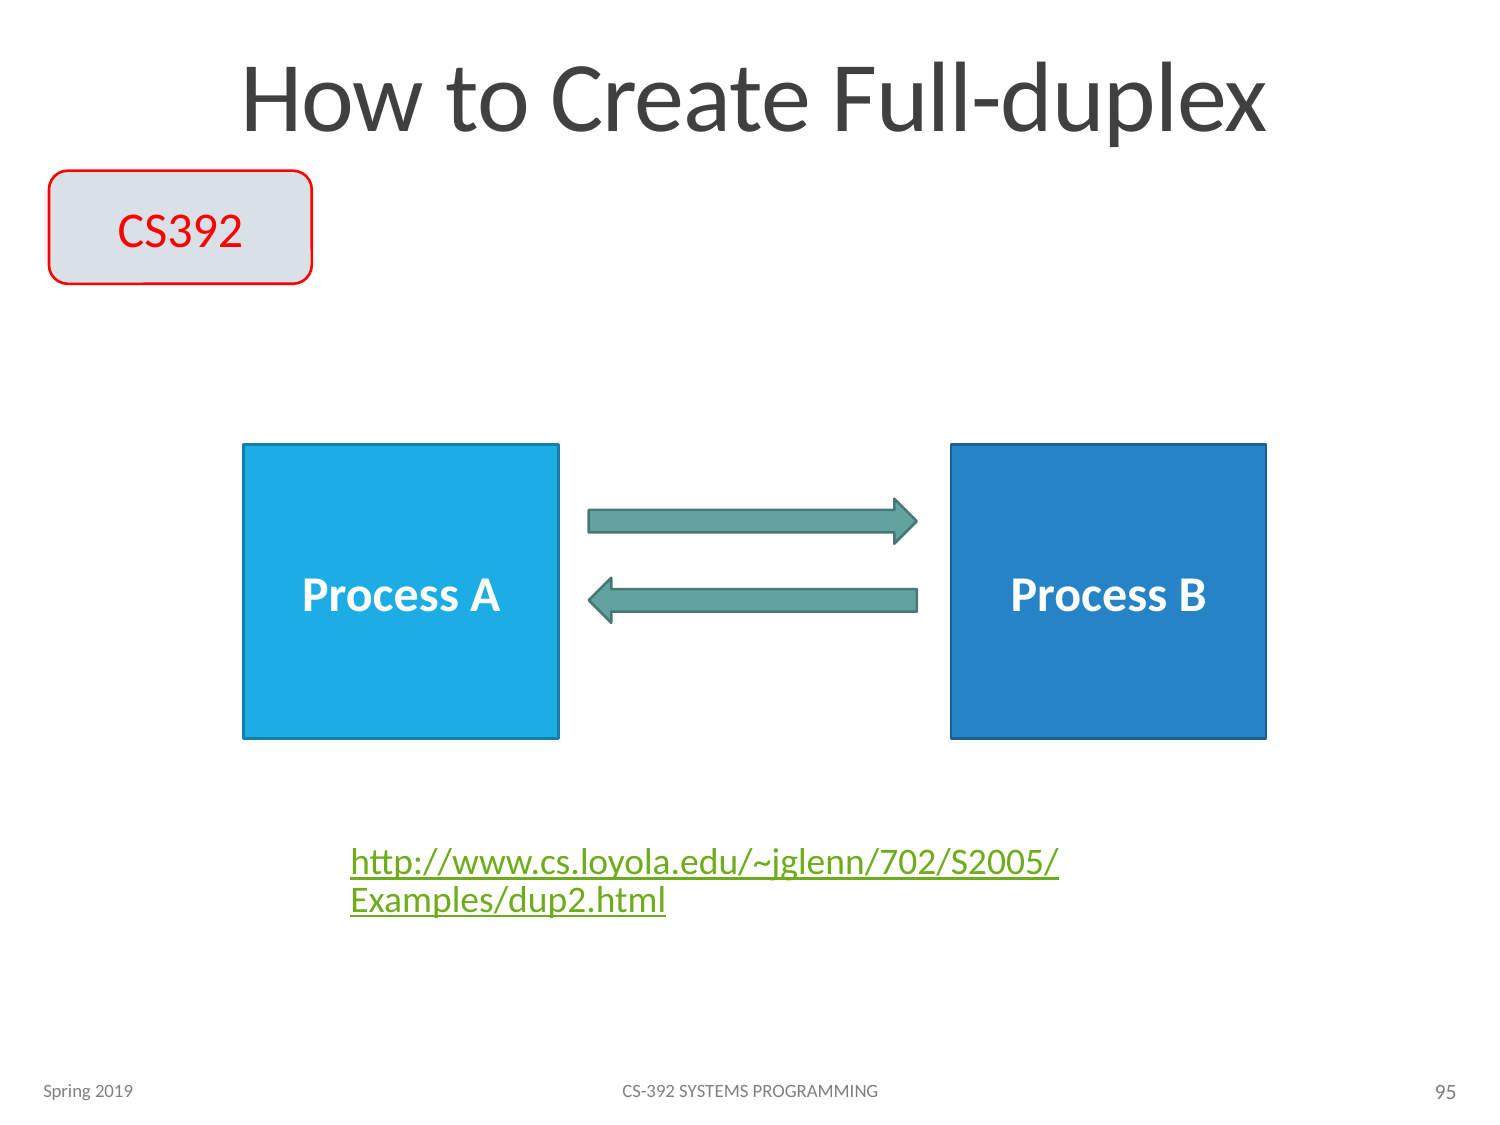

# How to Create Full-duplex
CS392
Process A
Process B

http://www.cs.loyola.edu/~jglenn/702/S2005/Examples/dup2.html
Spring 2019
CS-392 Systems Programming
95